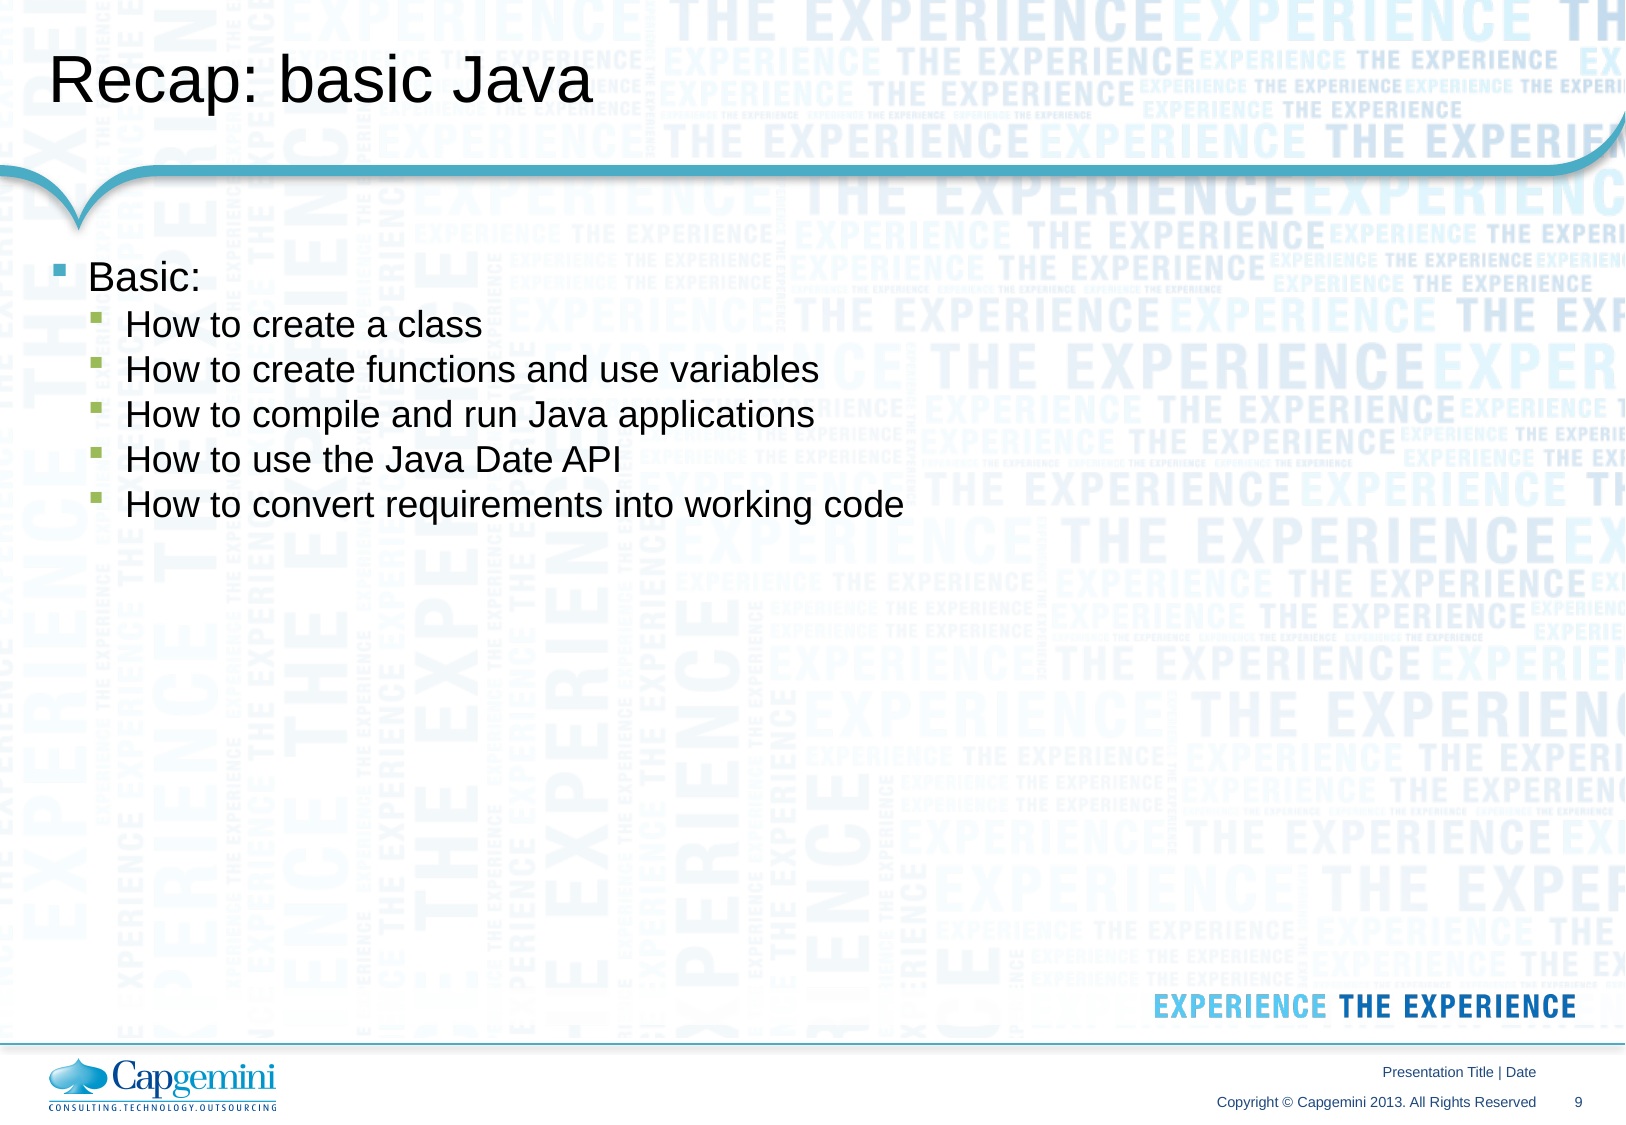

# Recap: basic Java
Basic:
How to create a class
How to create functions and use variables
How to compile and run Java applications
How to use the Java Date API
How to convert requirements into working code